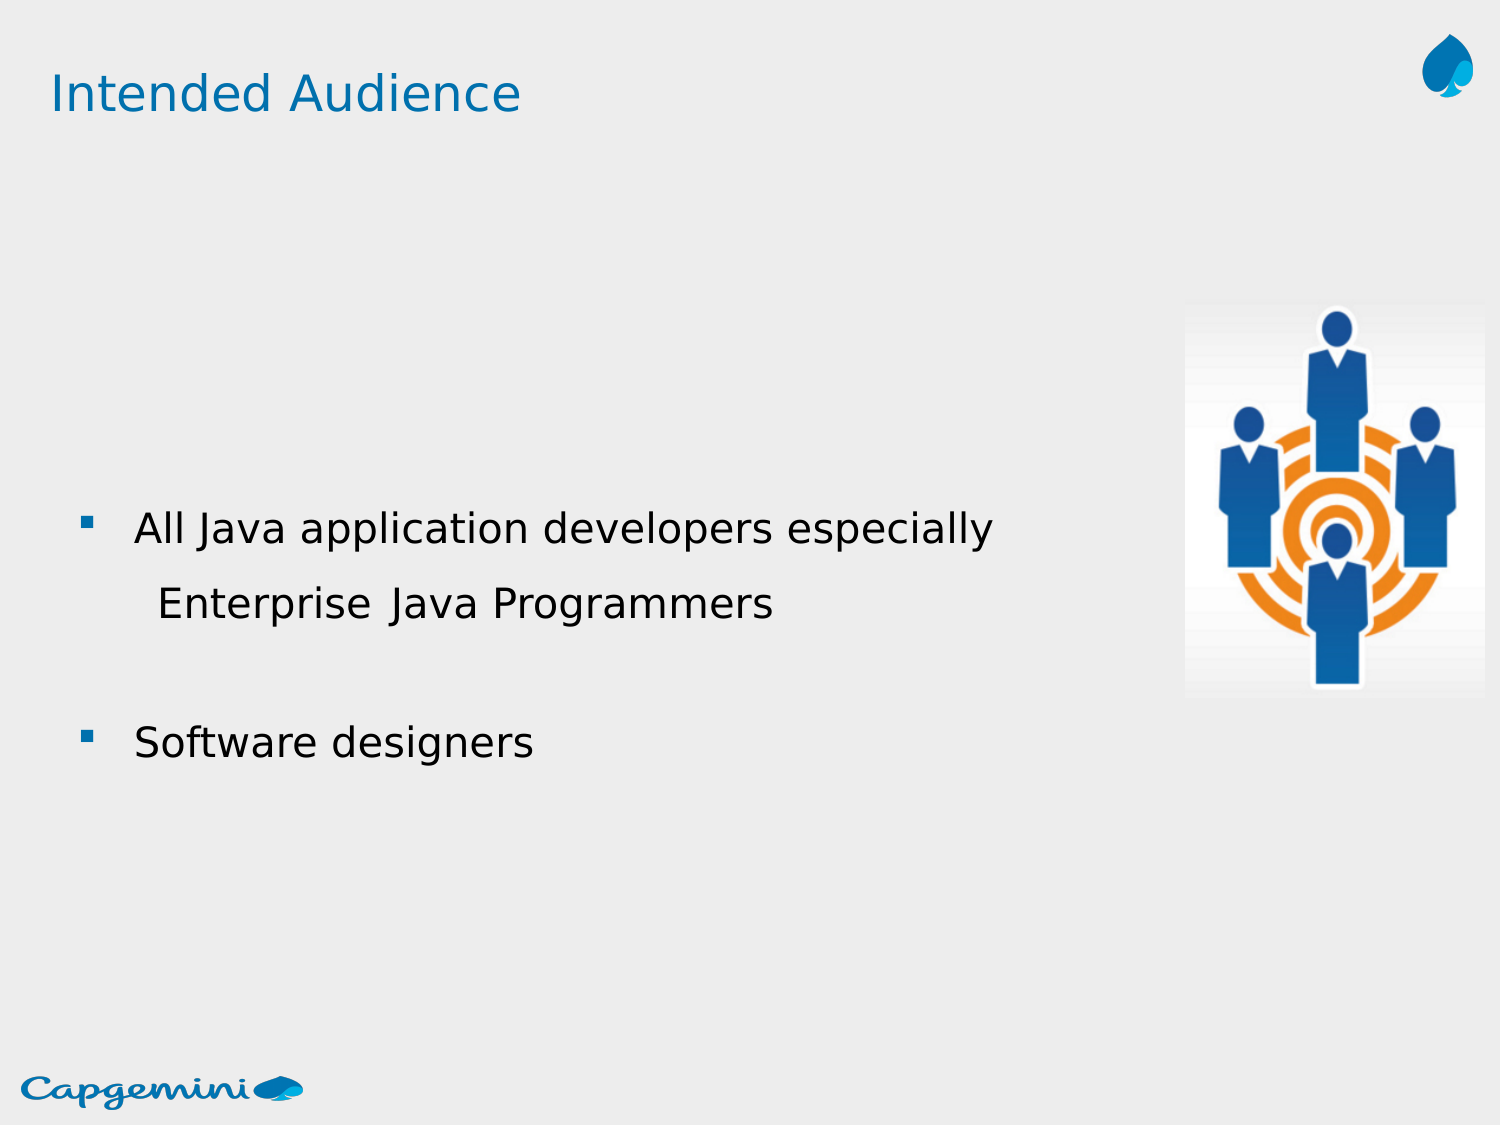

# Intended Audience

All Java application developers especially

      Enterprise	 Java Programmers

Software designers